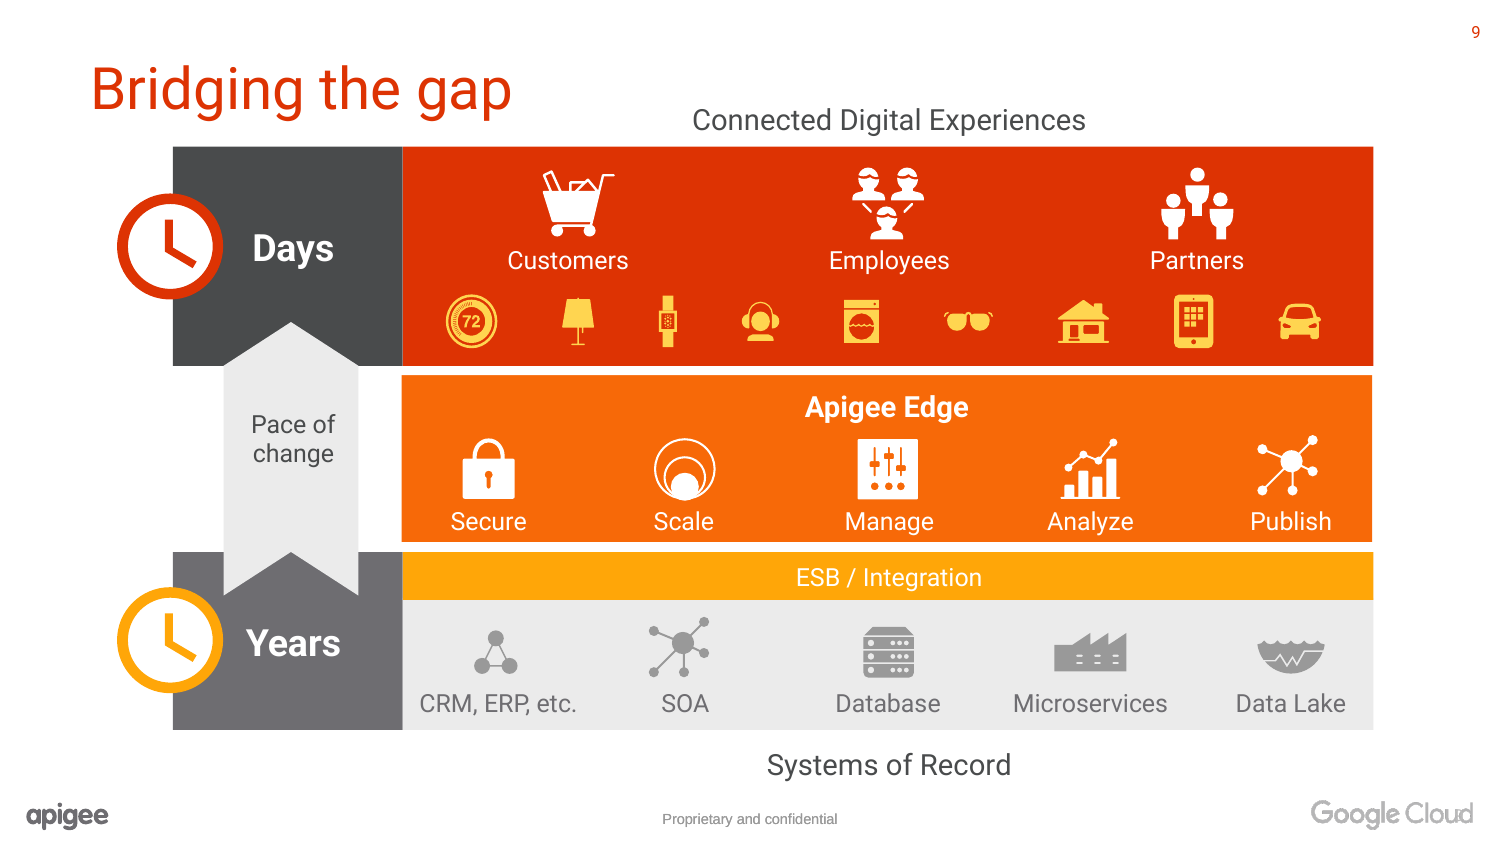

# Bridging the gap
Connected Digital Experiences

Days
Customers
Employees
Partners

Apigee Edge

Pace of change

Secure
Scale
Manage
Analyze
Publish

ESB / Integration

Years

CRM, ERP, etc.
SOA
Database
Microservices
Data Lake
Systems of Record
9